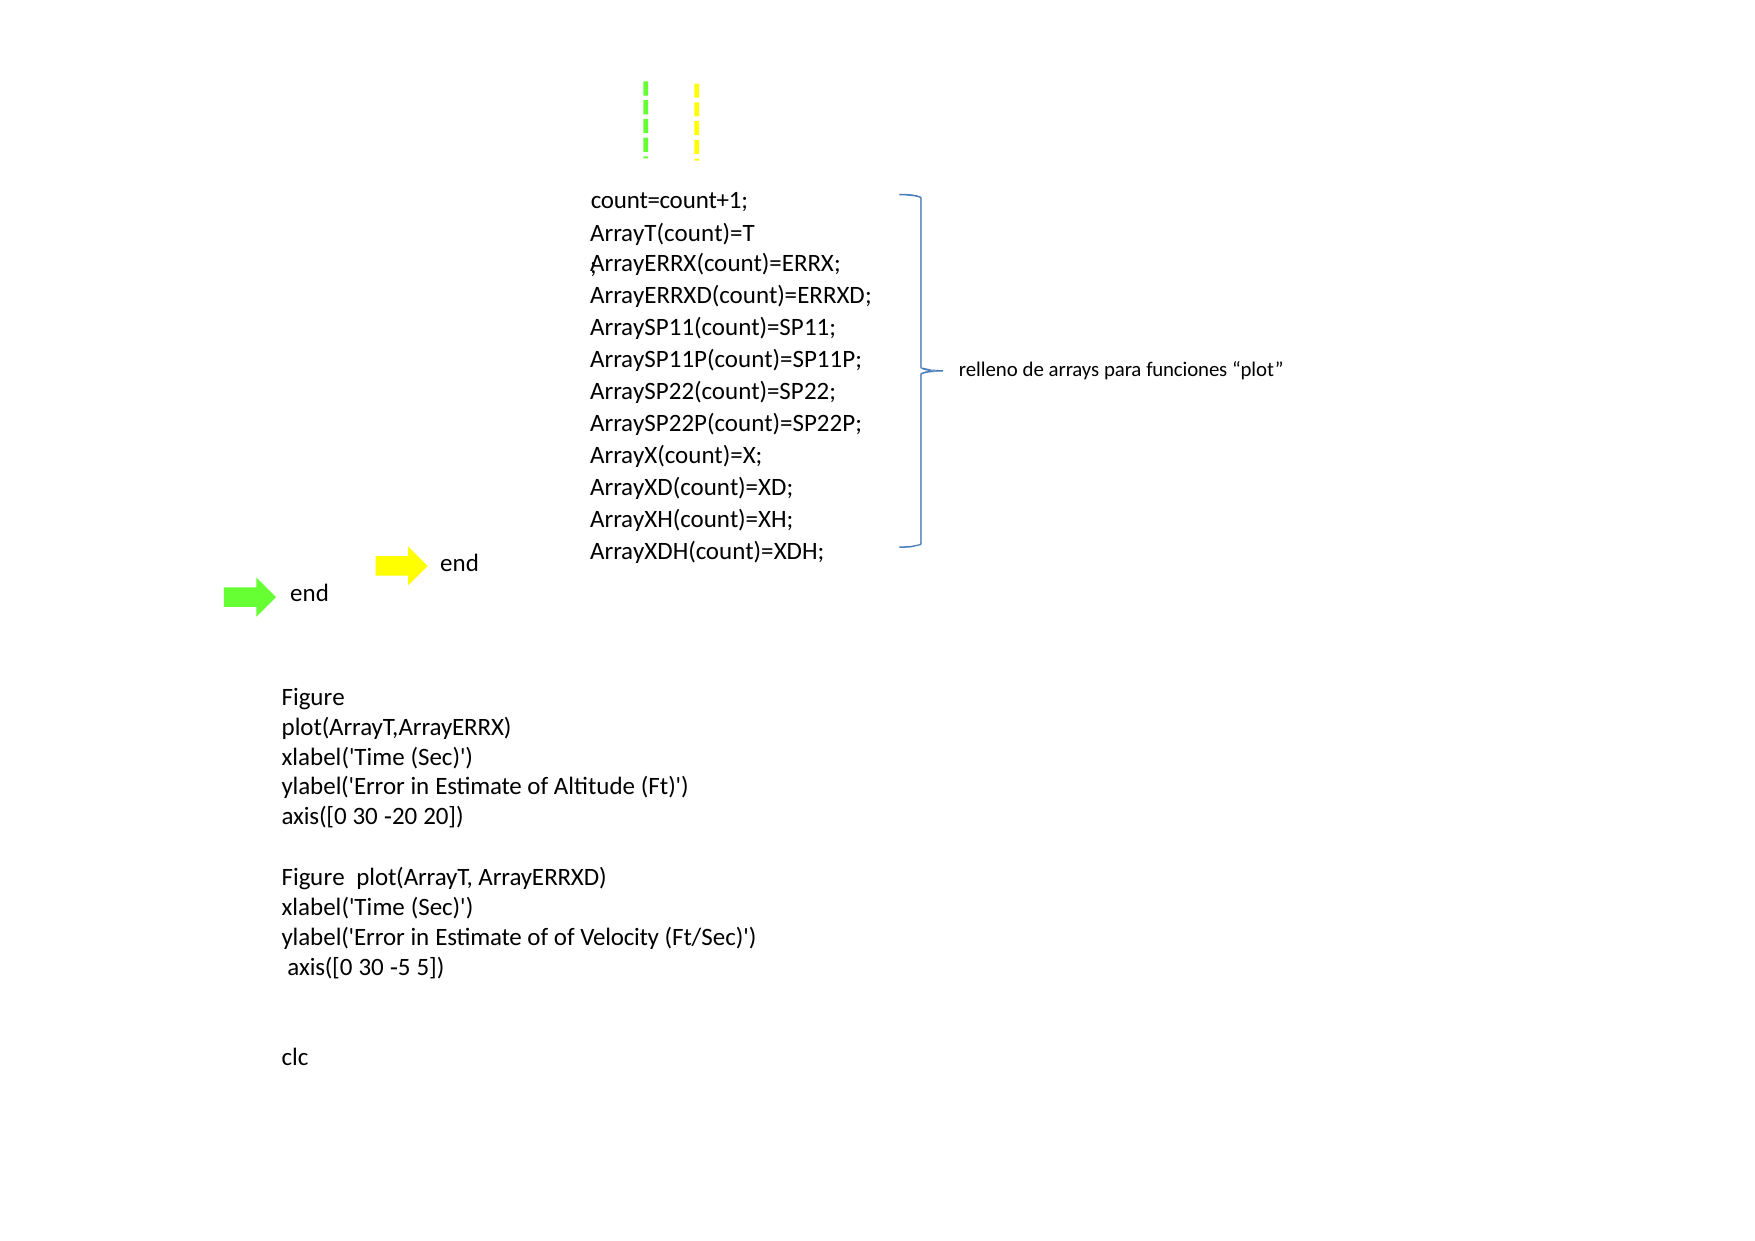

count=count+1;  ArrayT(count)=T;

ArrayERRX(count)=ERRX;
ArrayERRXD(count)=ERRXD;
ArraySP11(count)=SP11;
ArraySP11P(count)=SP11P;
ArraySP22(count)=SP22;
ArraySP22P(count)=SP22P;
ArrayX(count)=X;
ArrayXD(count)=XD;
ArrayXH(count)=XH;
ArrayXDH(count)=XDH;
relleno de arrays para funciones “plot”
end
end

Figure plot(ArrayT,ArrayERRX)
xlabel('Time (Sec)')
ylabel('Error in Estimate of Altitude (Ft)')
axis([0 30 ‐20 20])
Figure  plot(ArrayT, ArrayERRXD)
xlabel('Time (Sec)')
ylabel('Error in Estimate of of Velocity (Ft/Sec)')
 axis([0 30 ‐5 5])
clc